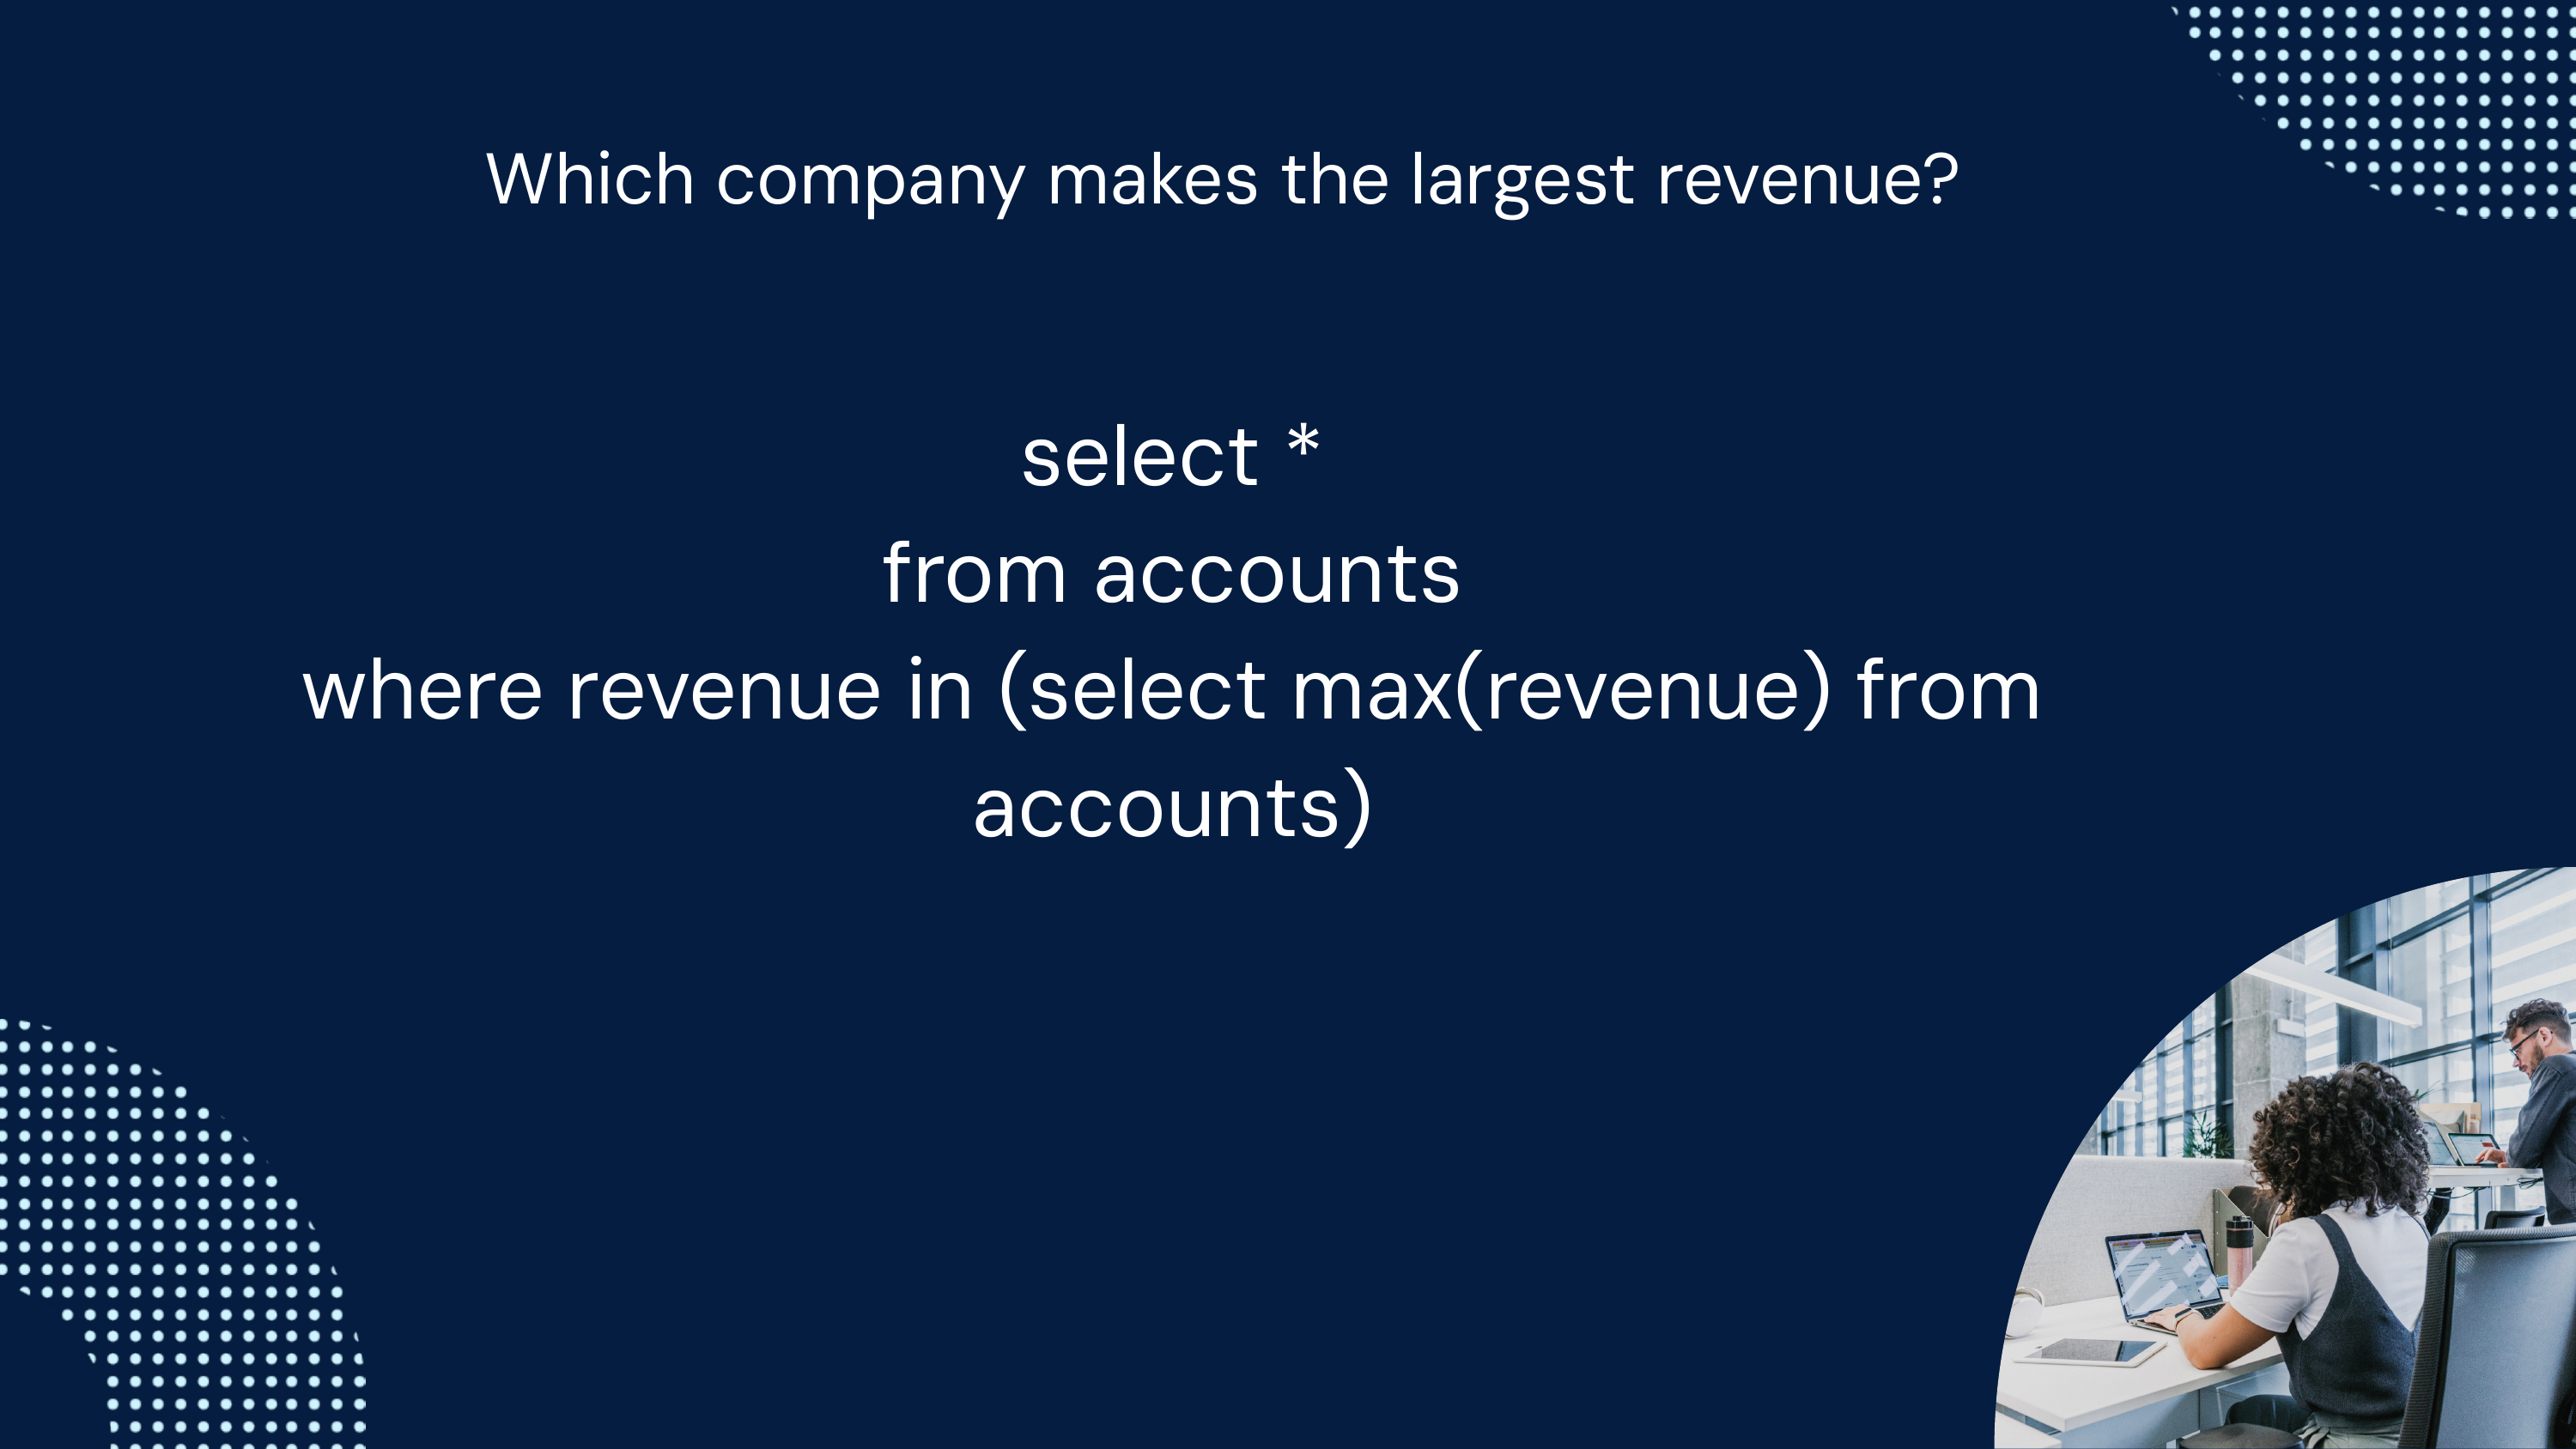

Which company makes the largest revenue?
select *
from accounts
where revenue in (select max(revenue) from accounts)